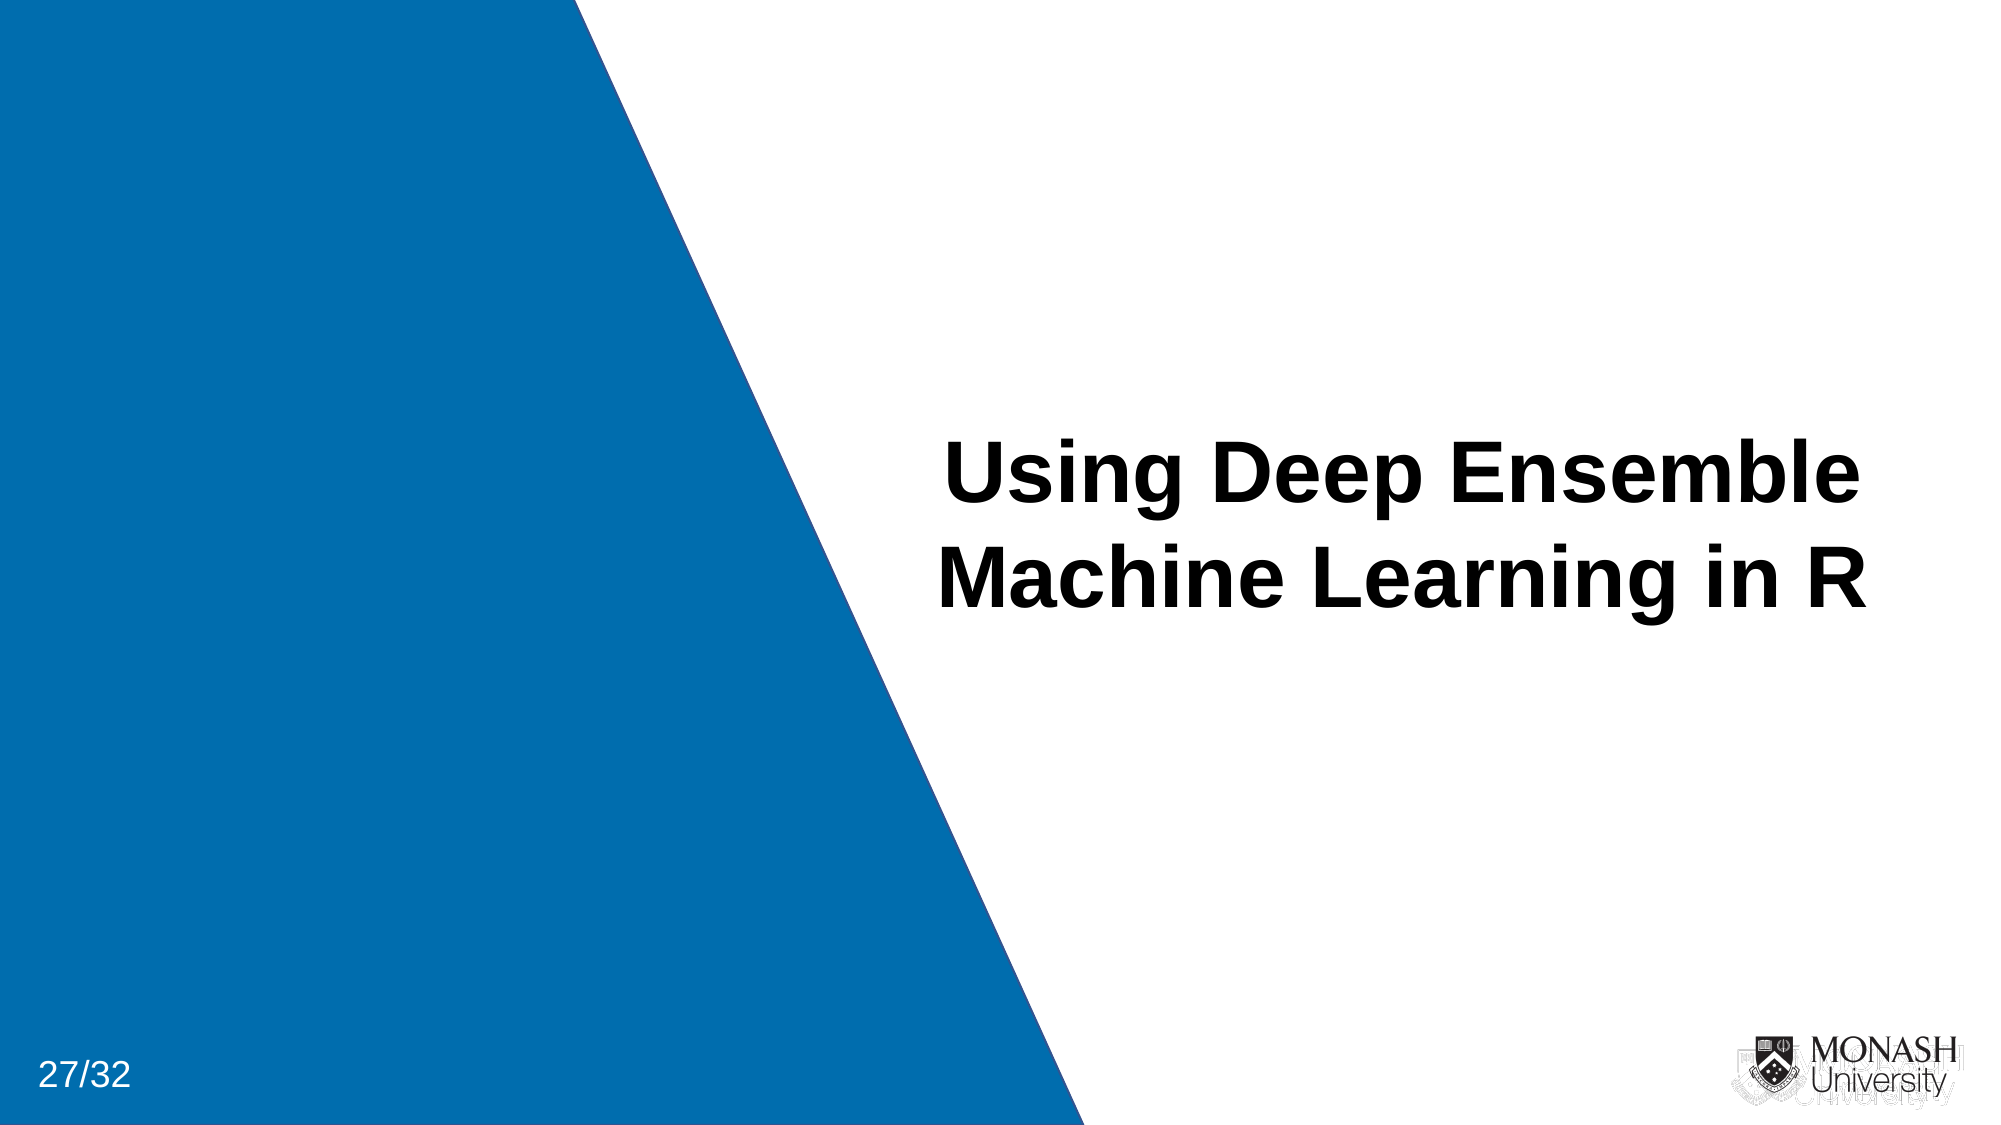

Using Deep Ensemble Machine Learning in R
27/32